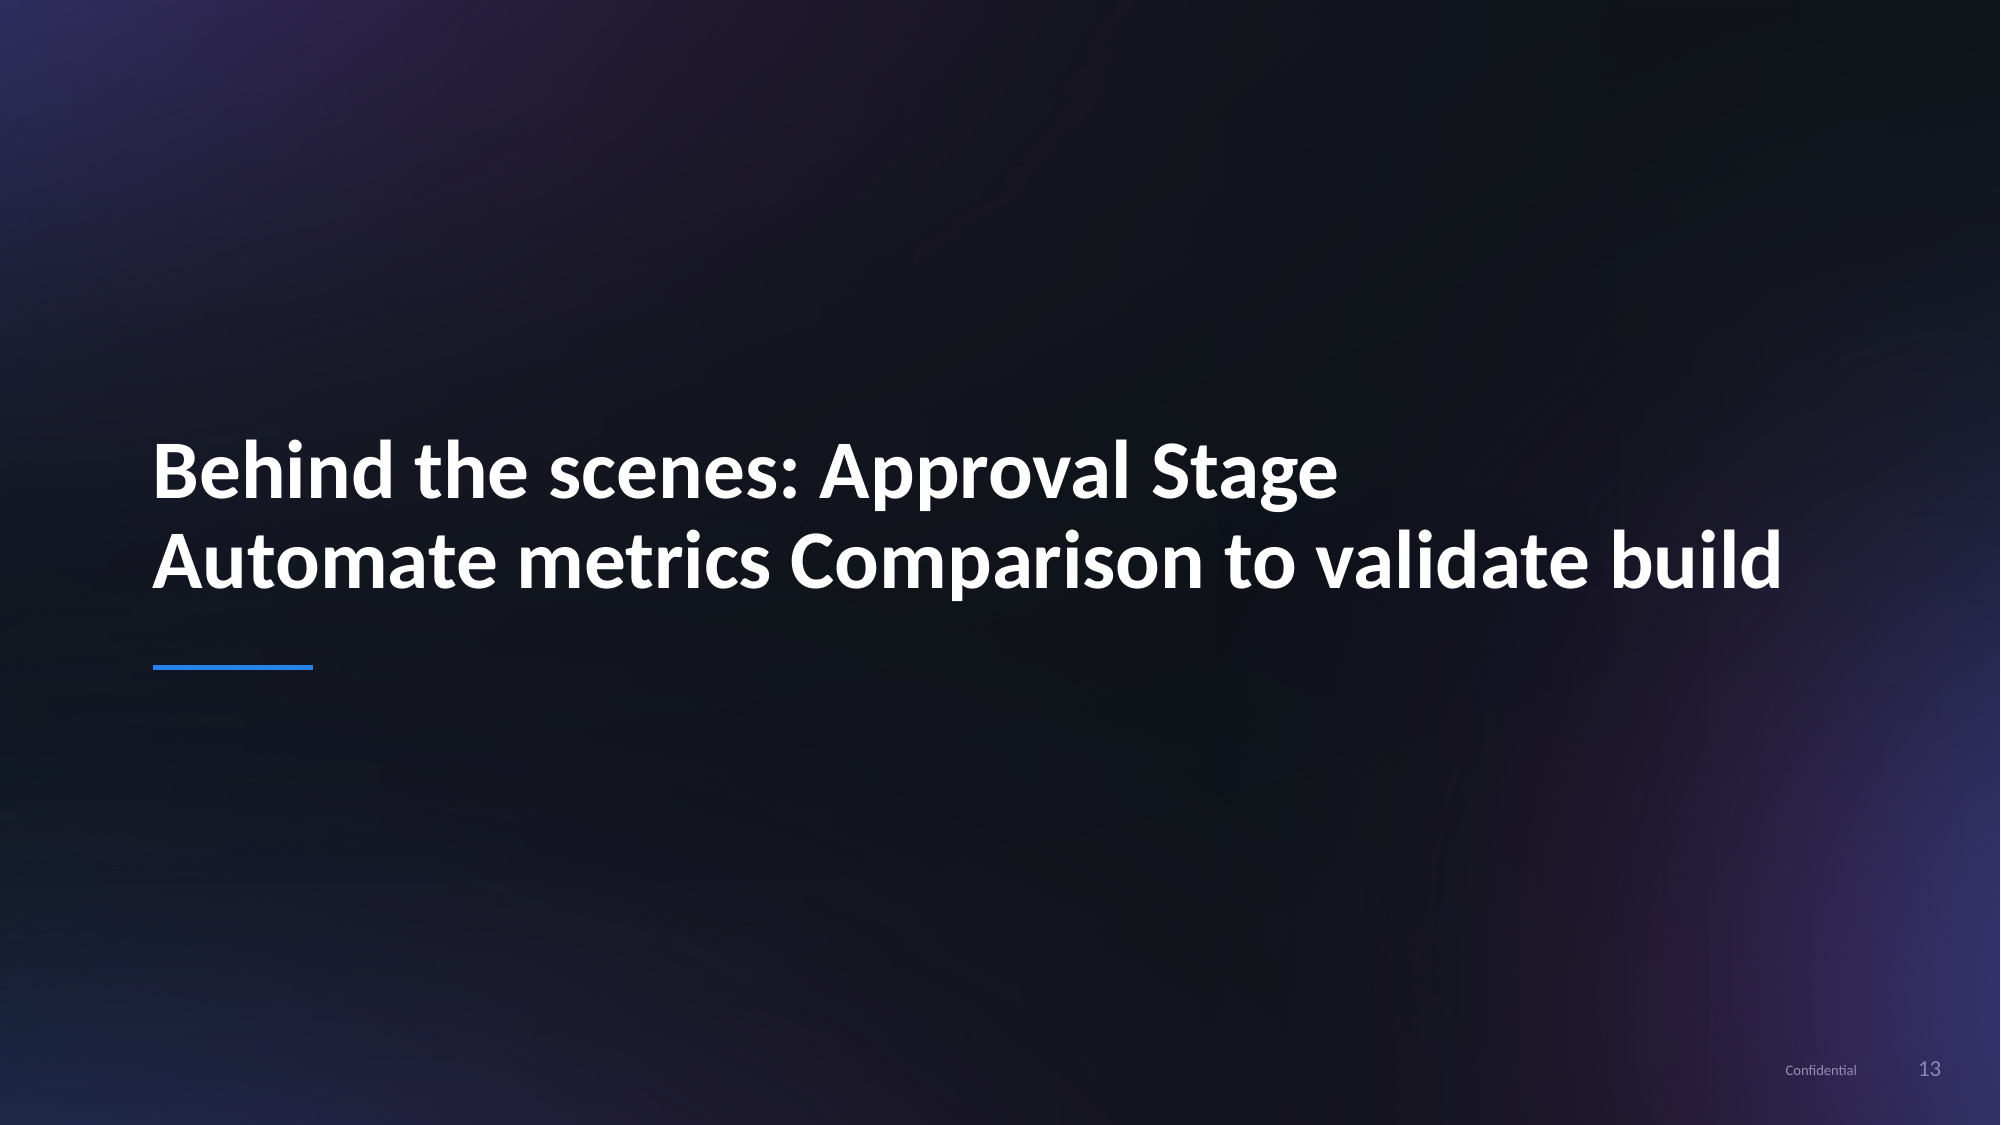

# Behind the scenes: Approval Stage Automate metrics Comparison to validate build